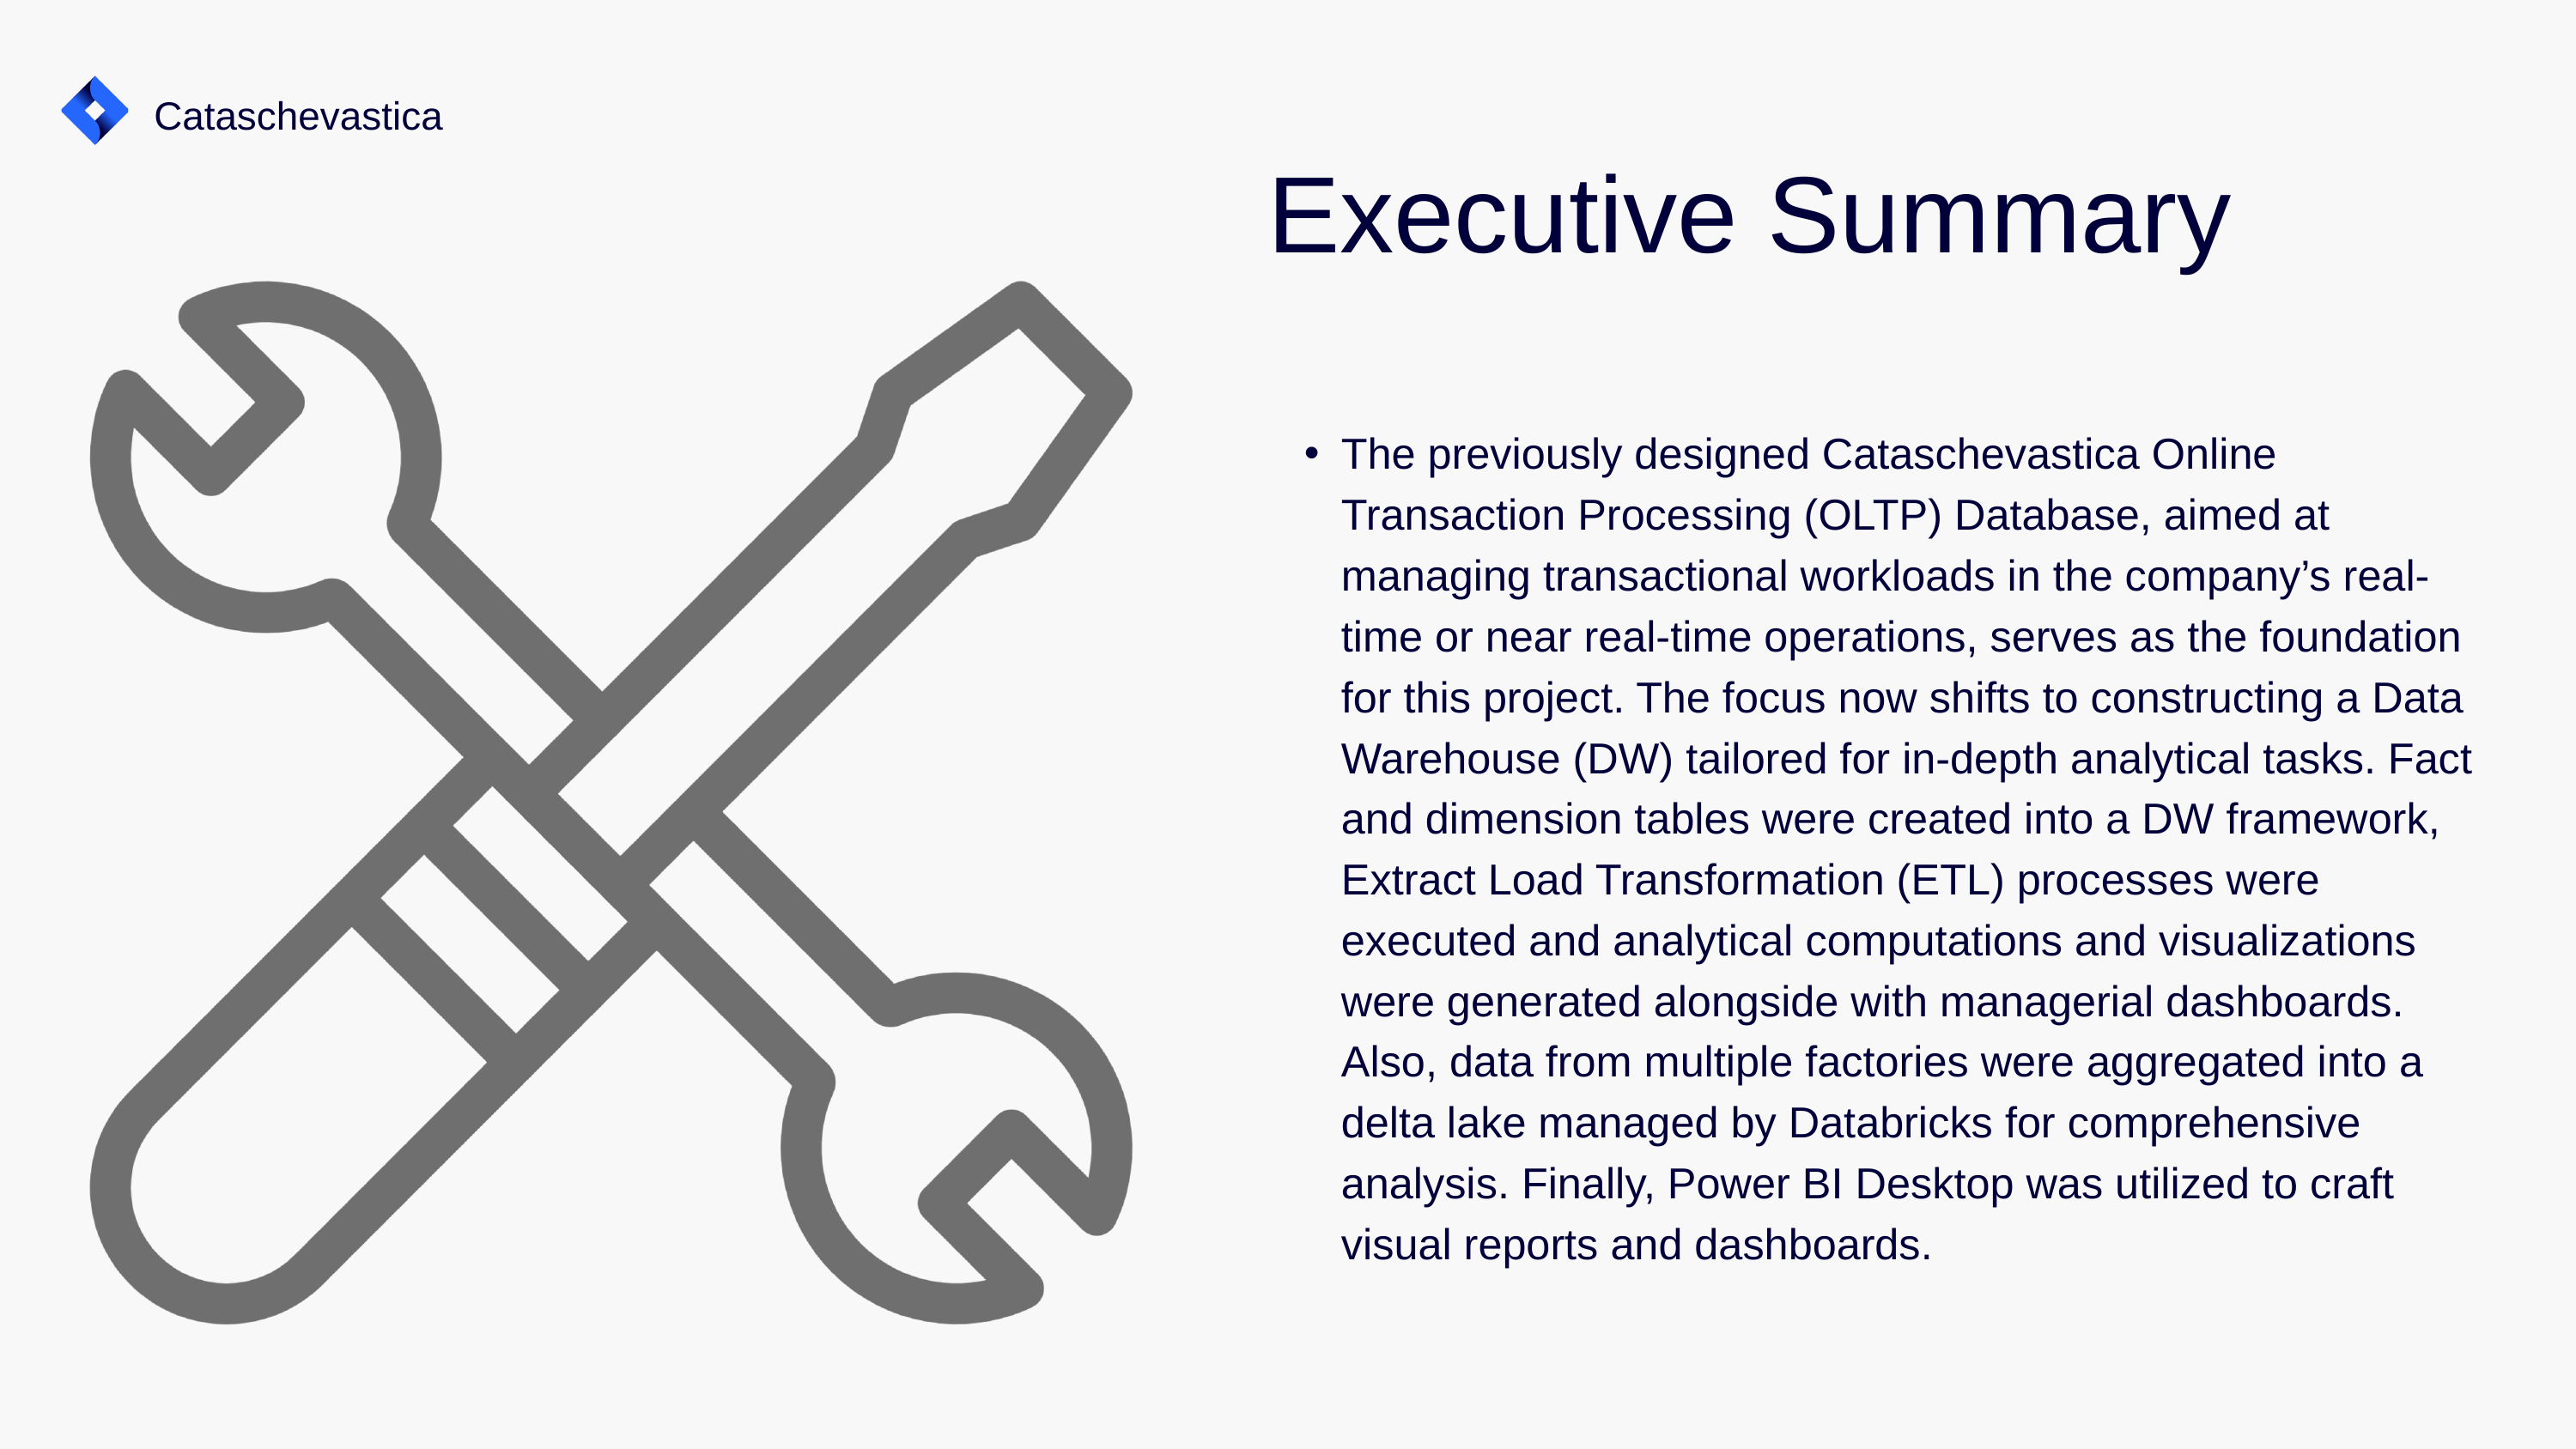

Cataschevastica
Executive Summary

The previously designed Cataschevastica Online Transaction Processing (OLTP) Database, aimed at managing transactional workloads in the company’s real-time or near real-time operations, serves as the foundation for this project. The focus now shifts to constructing a Data Warehouse (DW) tailored for in-depth analytical tasks. Fact and dimension tables were created into a DW framework, Extract Load Transformation (ETL) processes were executed and analytical computations and visualizations were generated alongside with managerial dashboards. Also, data from multiple factories were aggregated into a delta lake managed by Databricks for comprehensive analysis. Finally, Power BI Desktop was utilized to craft  visual reports and dashboards.